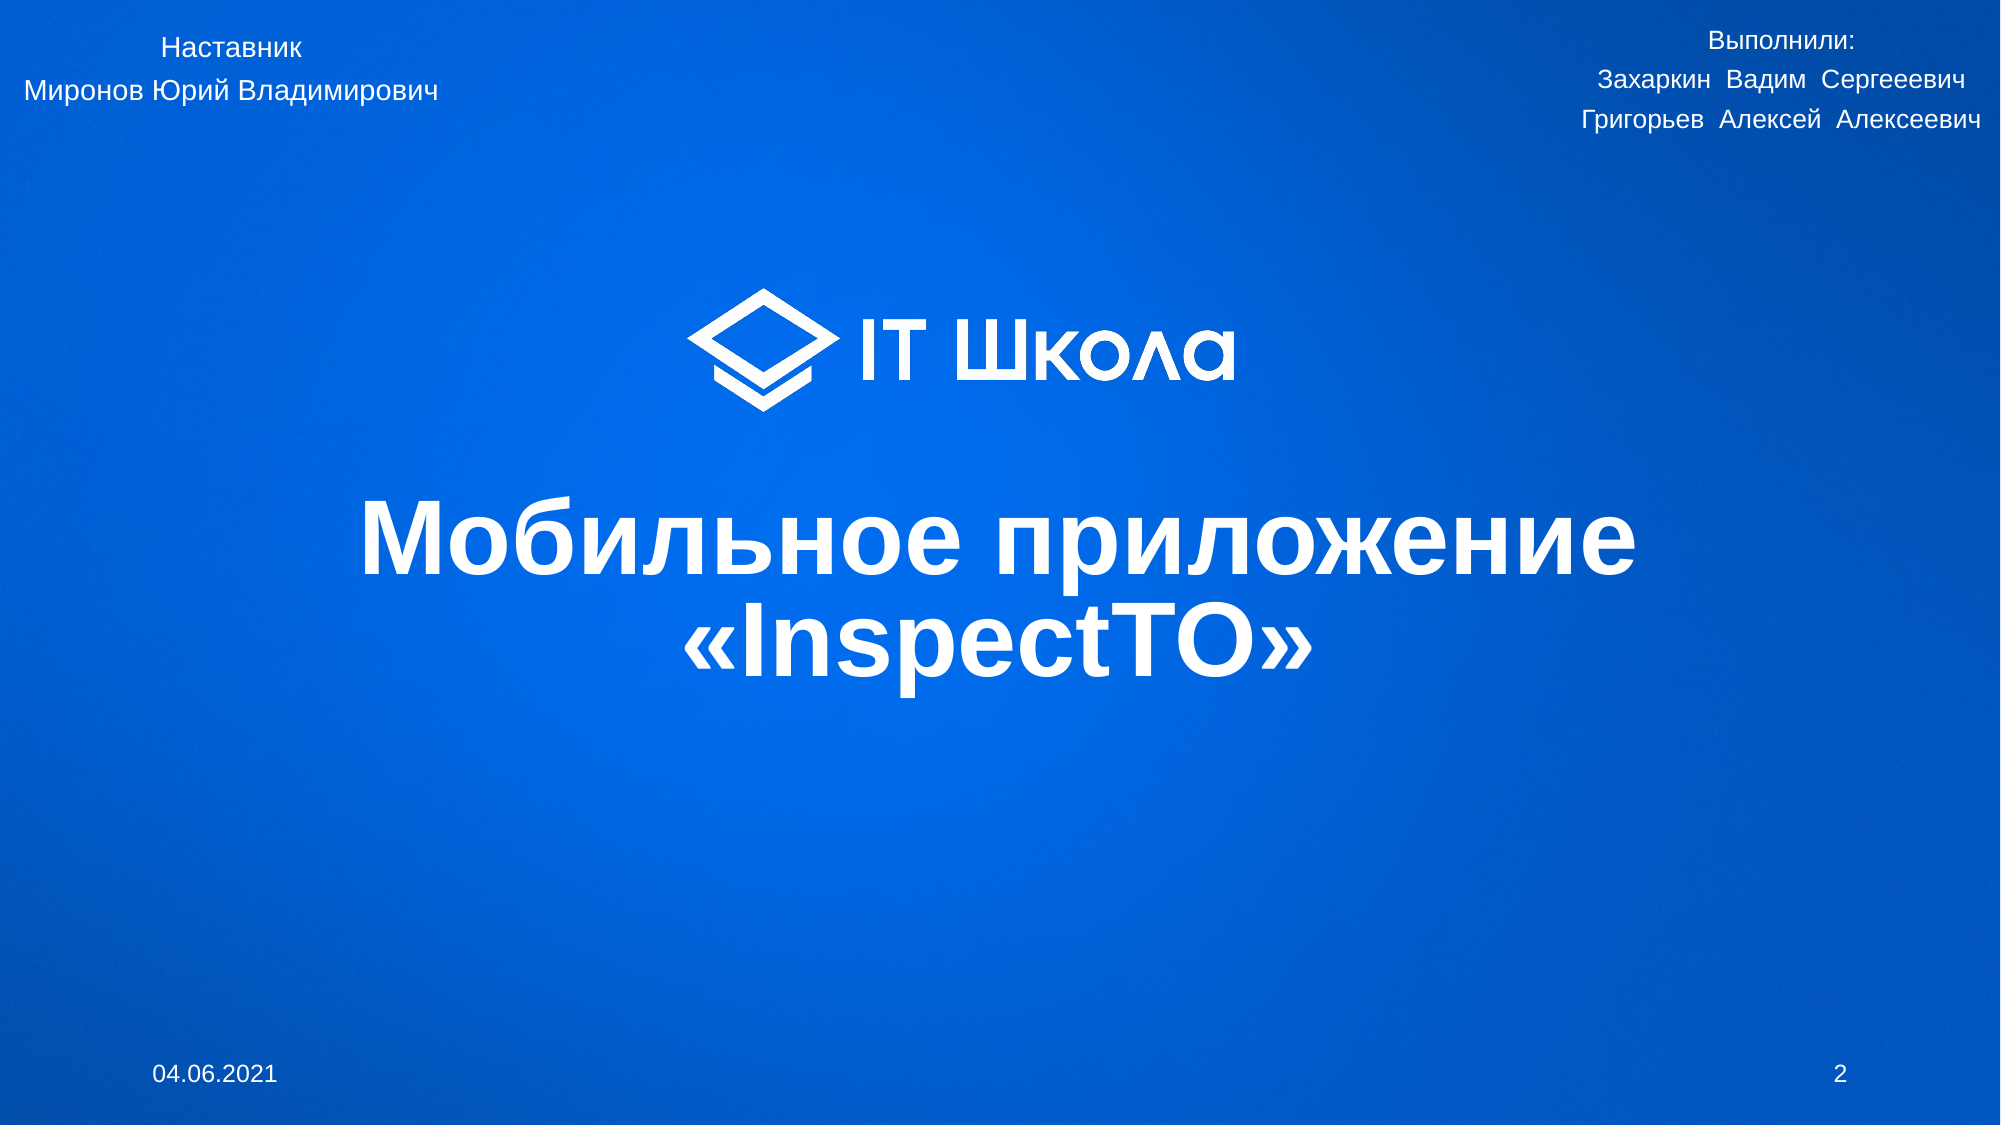

Выполнили:
Захаркин  Вадим  Сергееевич
Григорьев  Алексей  Алексеевич
Наставник
Миронов Юрий Владимирович
# Мобильное приложение «InspectTO»
04.06.2021
2